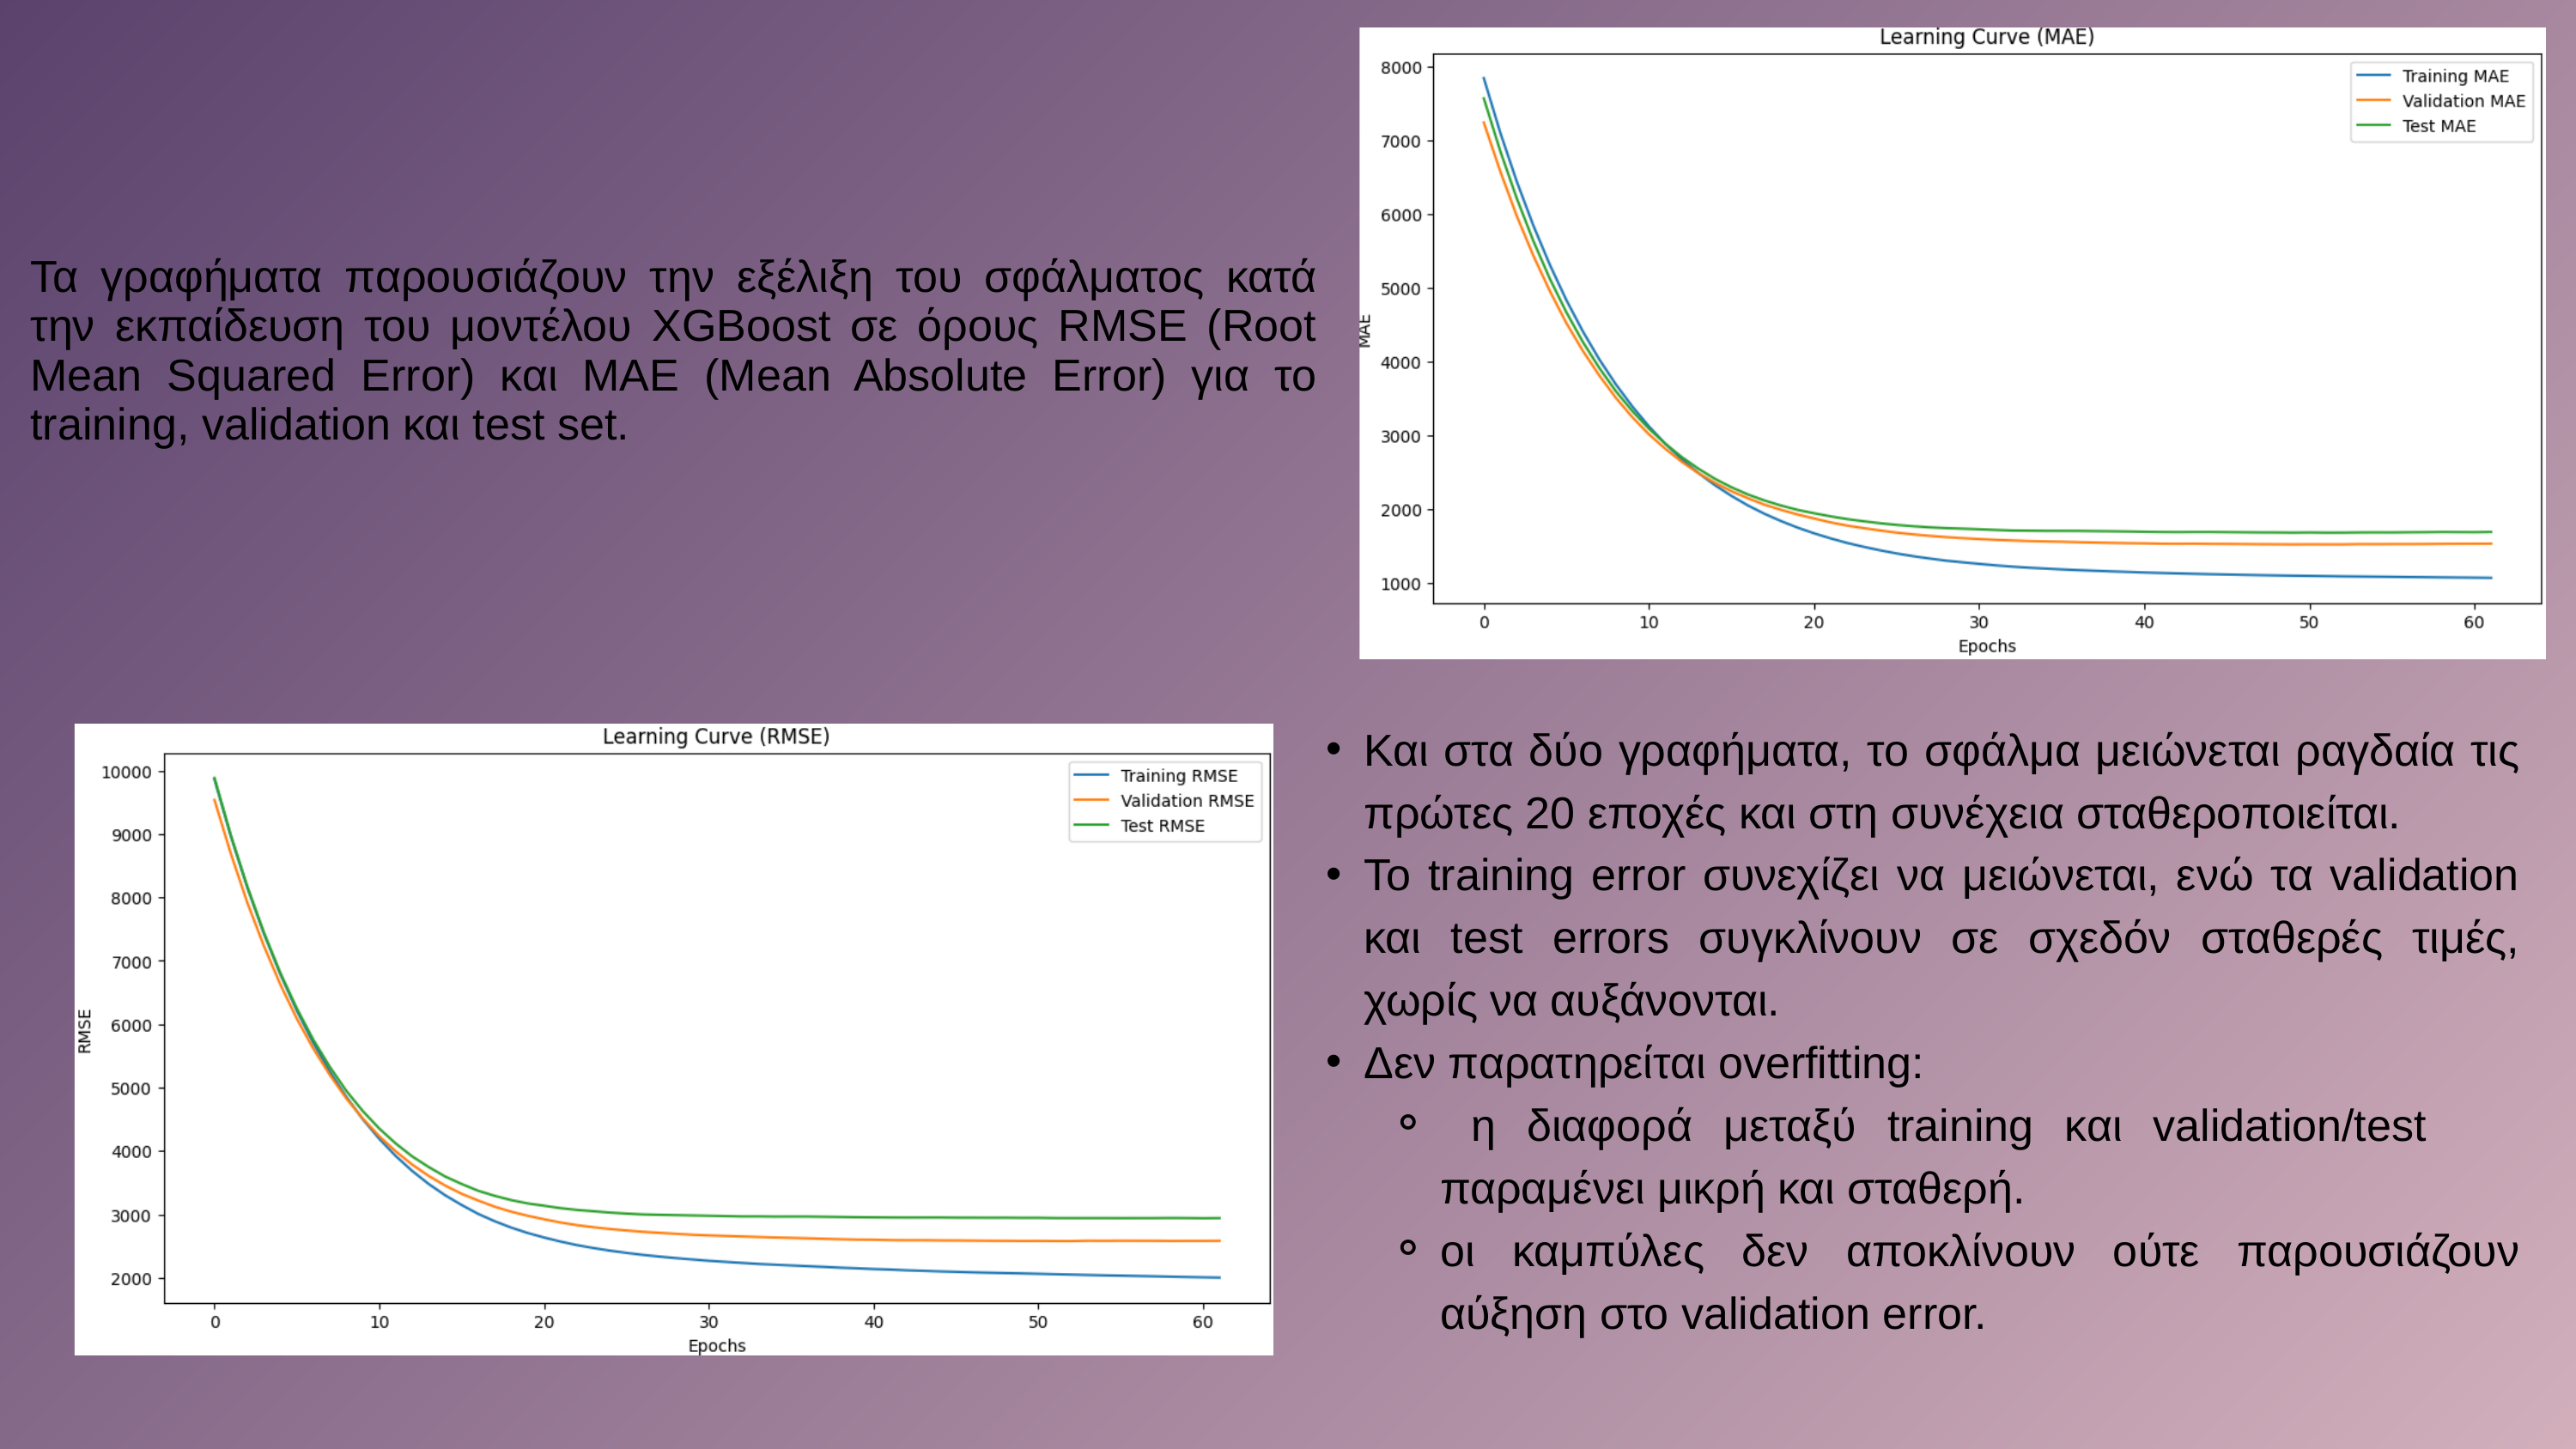

Τα γραφήματα παρουσιάζουν την εξέλιξη του σφάλματος κατά την εκπαίδευση του μοντέλου XGBoost σε όρους RMSE (Root Mean Squared Error) και MAE (Mean Absolute Error) για το training, validation και test set.

Και στα δύο γραφήματα, το σφάλμα μειώνεται ραγδαία τις πρώτες 20 εποχές και στη συνέχεια σταθεροποιείται.
Το training error συνεχίζει να μειώνεται, ενώ τα validation και test errors συγκλίνουν σε σχεδόν σταθερές τιμές, χωρίς να αυξάνονται.
Δεν παρατηρείται overfitting:
 η διαφορά μεταξύ training και validation/test    παραμένει μικρή και σταθερή.
οι καμπύλες δεν αποκλίνουν ούτε παρουσιάζουν αύξηση στο validation error.